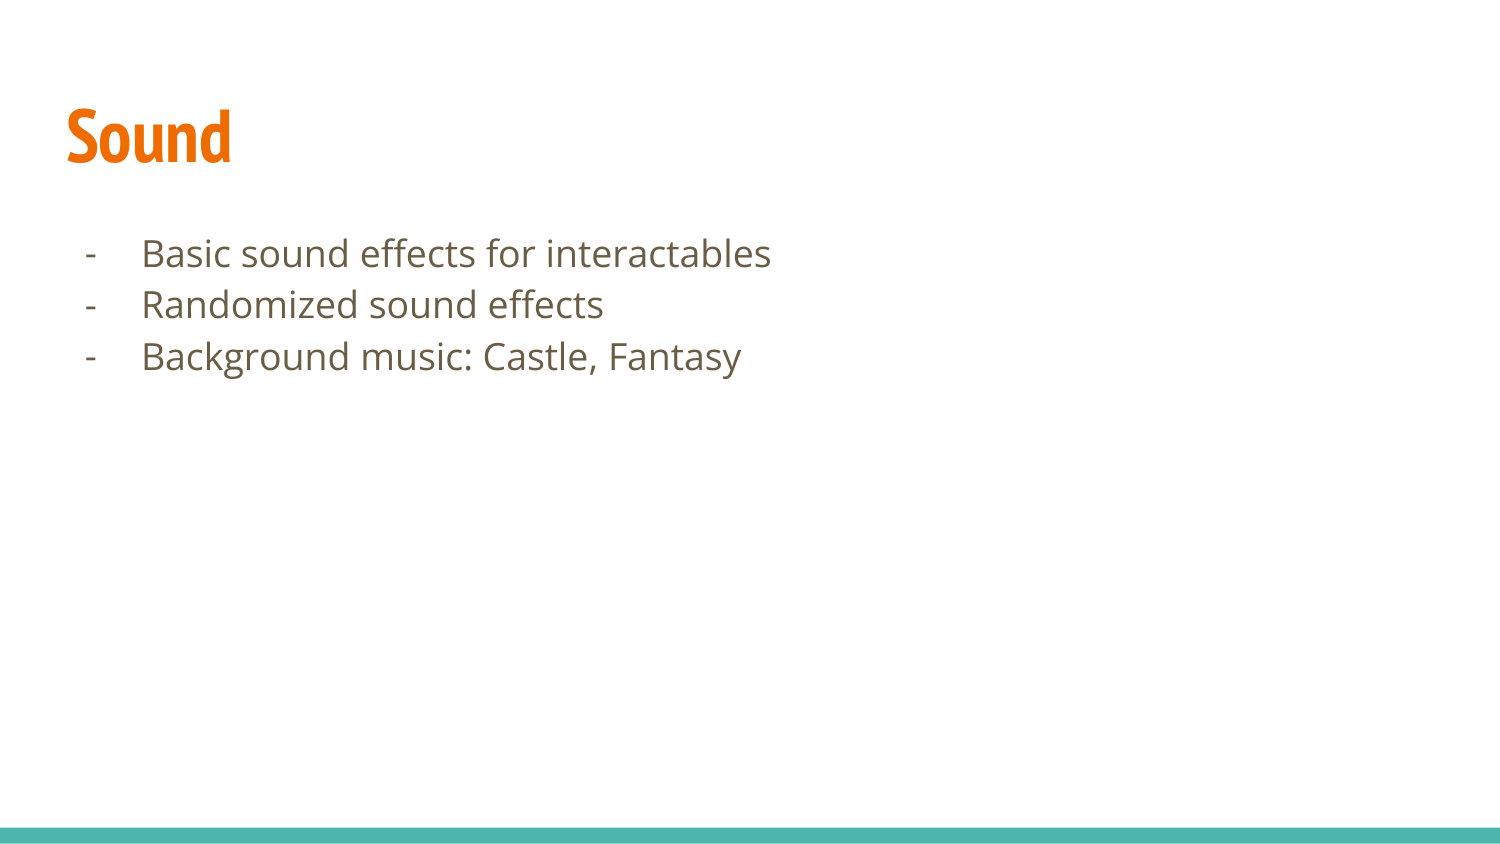

# Sound
Basic sound effects for interactables
Randomized sound effects
Background music: Castle, Fantasy